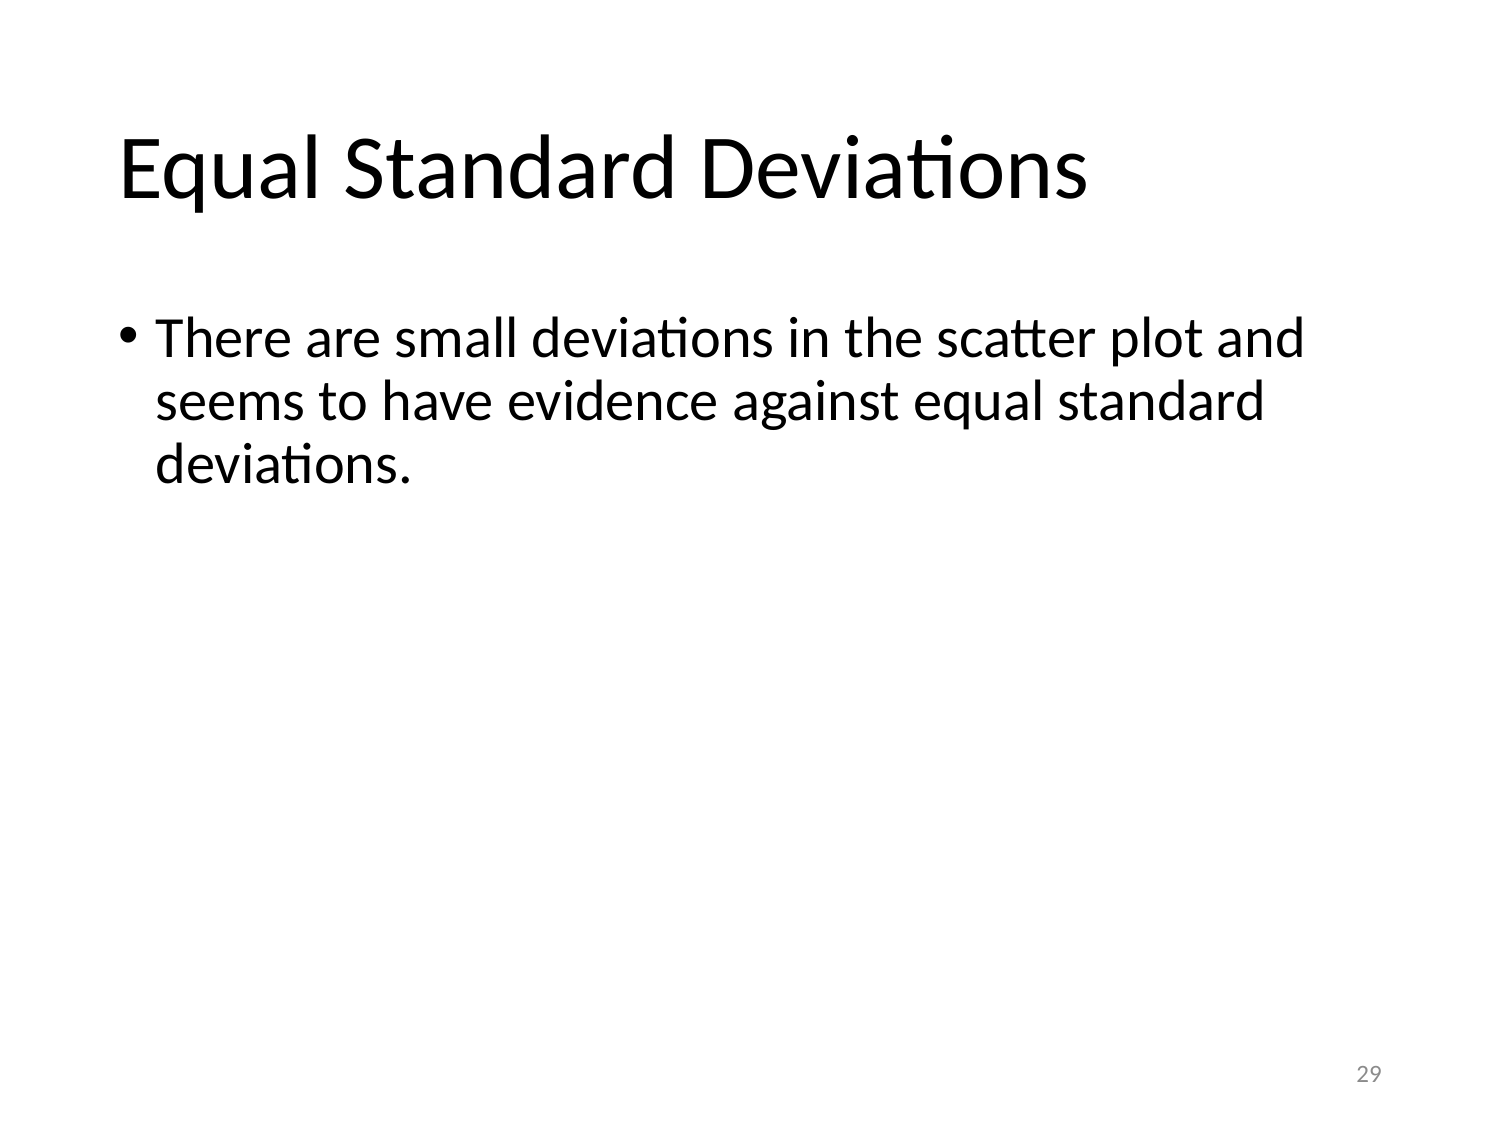

# Equal Standard Deviations
There are small deviations in the scatter plot and seems to have evidence against equal standard deviations.
29